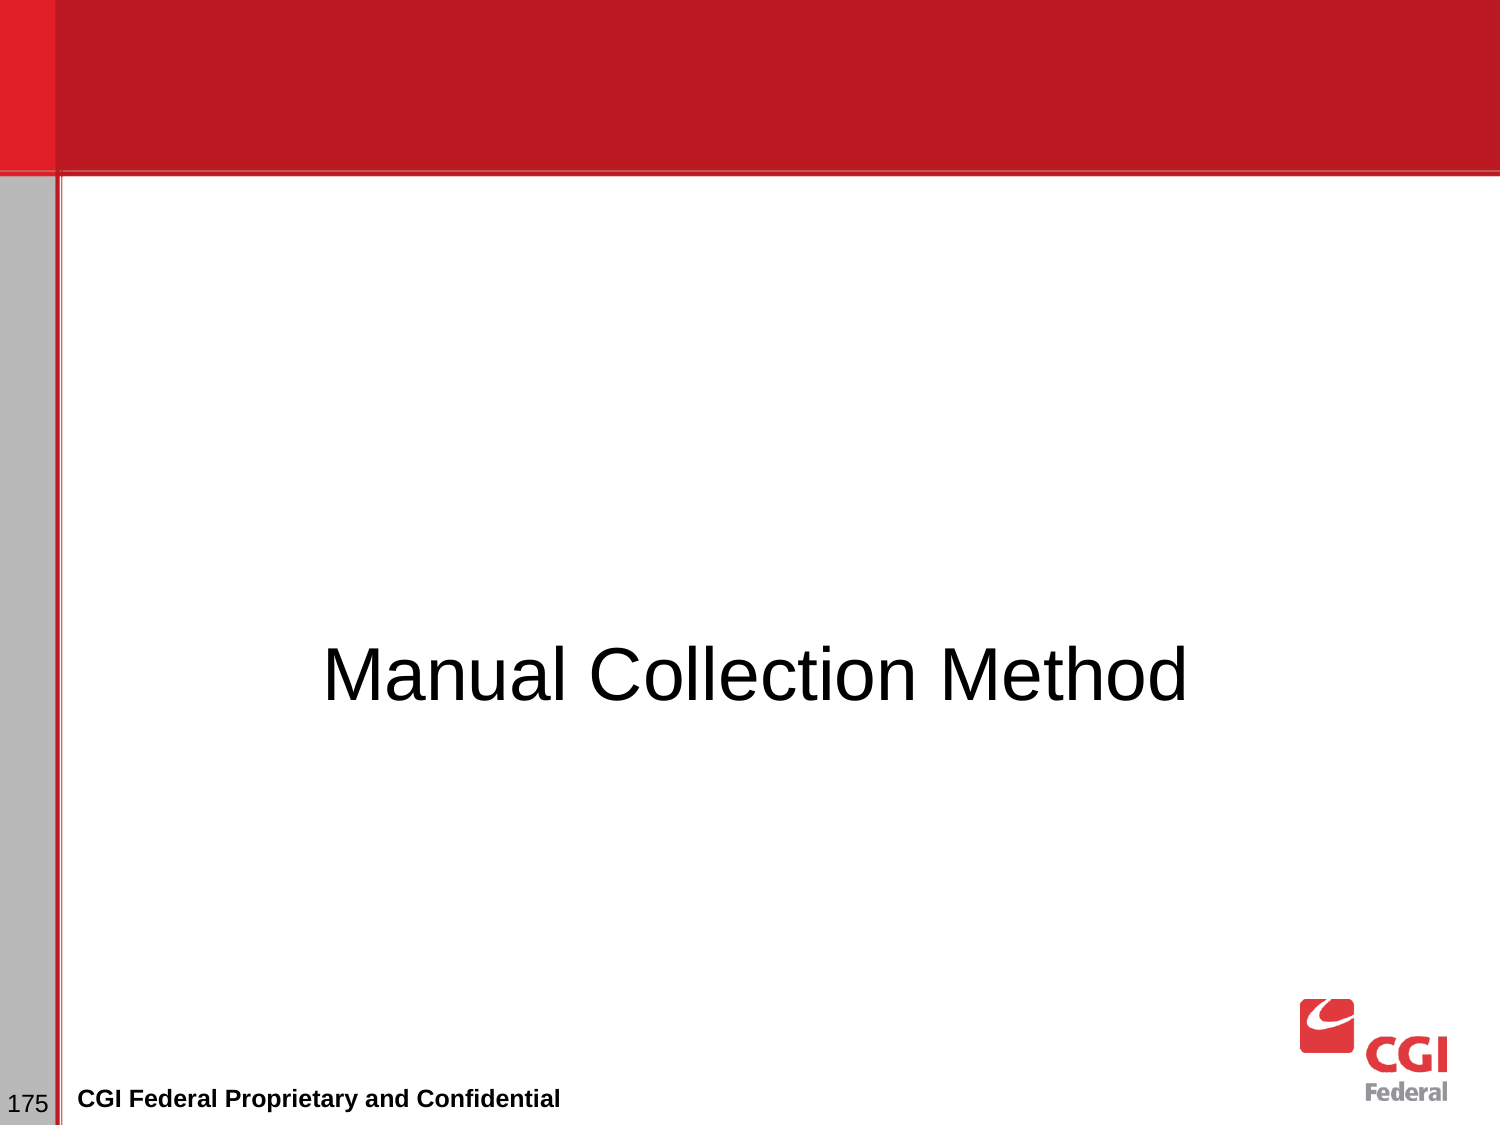

Manual Collection Method
# Dunning
175
CGI Federal Proprietary and Confidential